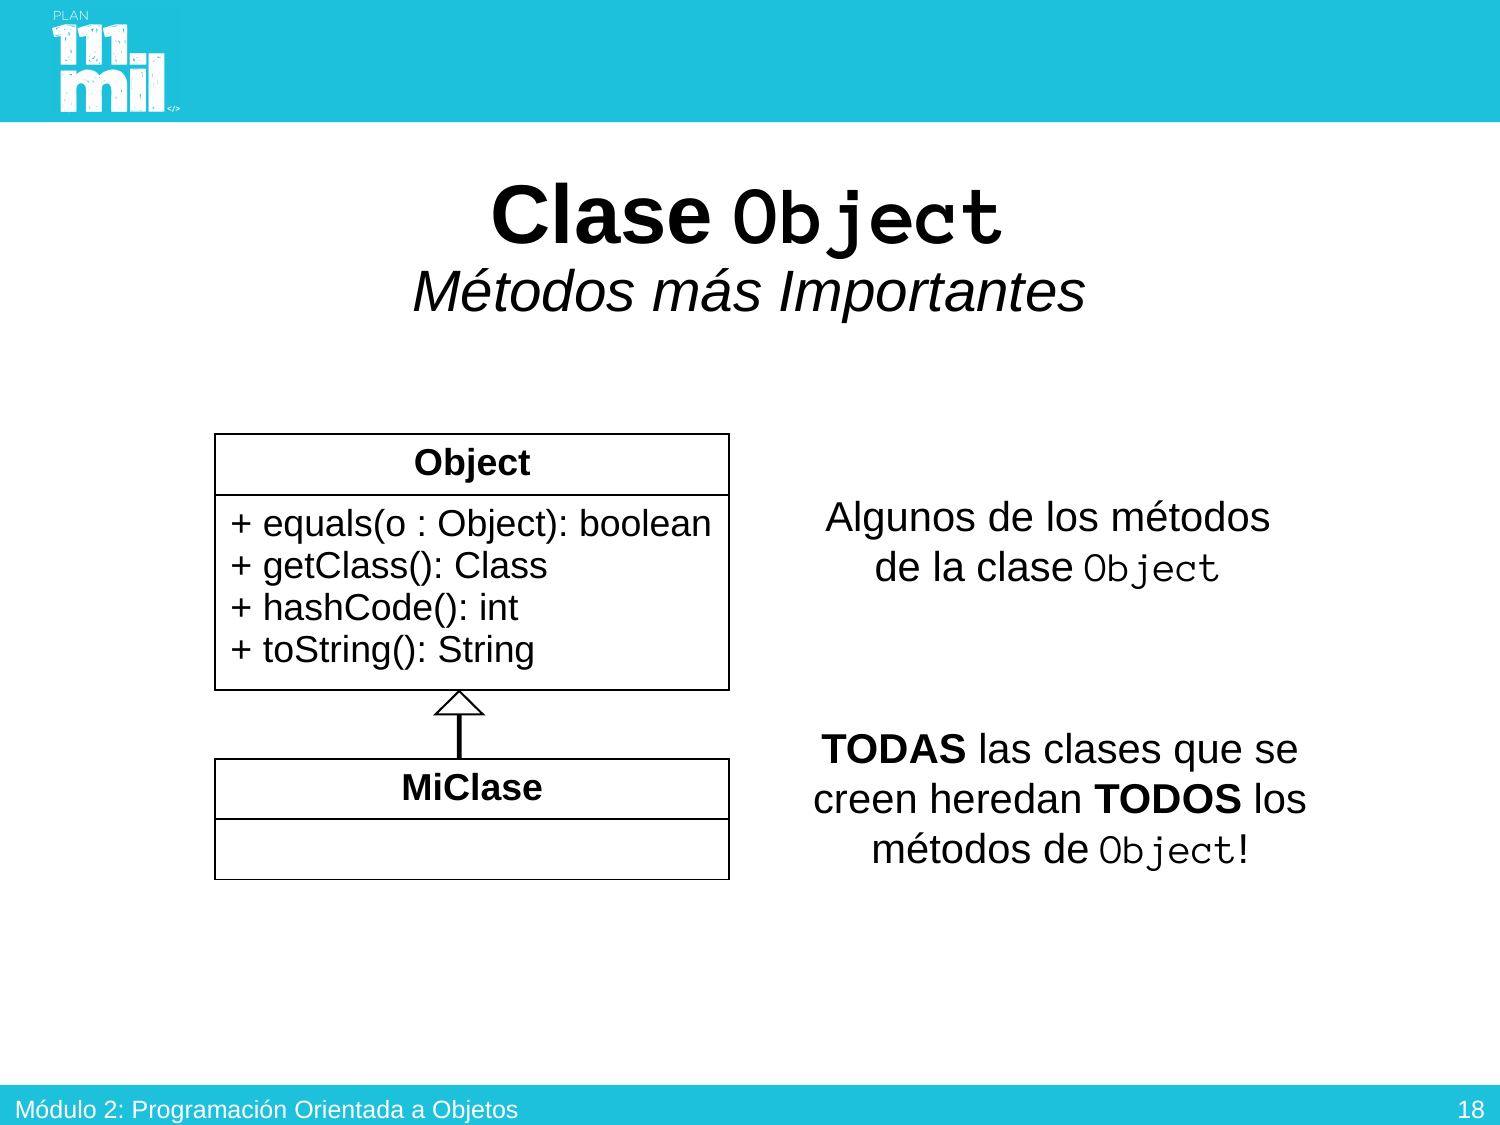

# Clase Object Métodos más Importantes
| Object |
| --- |
| + equals(o : Object): boolean + getClass(): Class + hashCode(): int + toString(): String |
Algunos de los métodos de la clase Object

TODAS las clases que se creen heredan TODOS los métodos de Object!
| MiClase |
| --- |
|  |
18
Módulo 2: Programación Orientada a Objetos